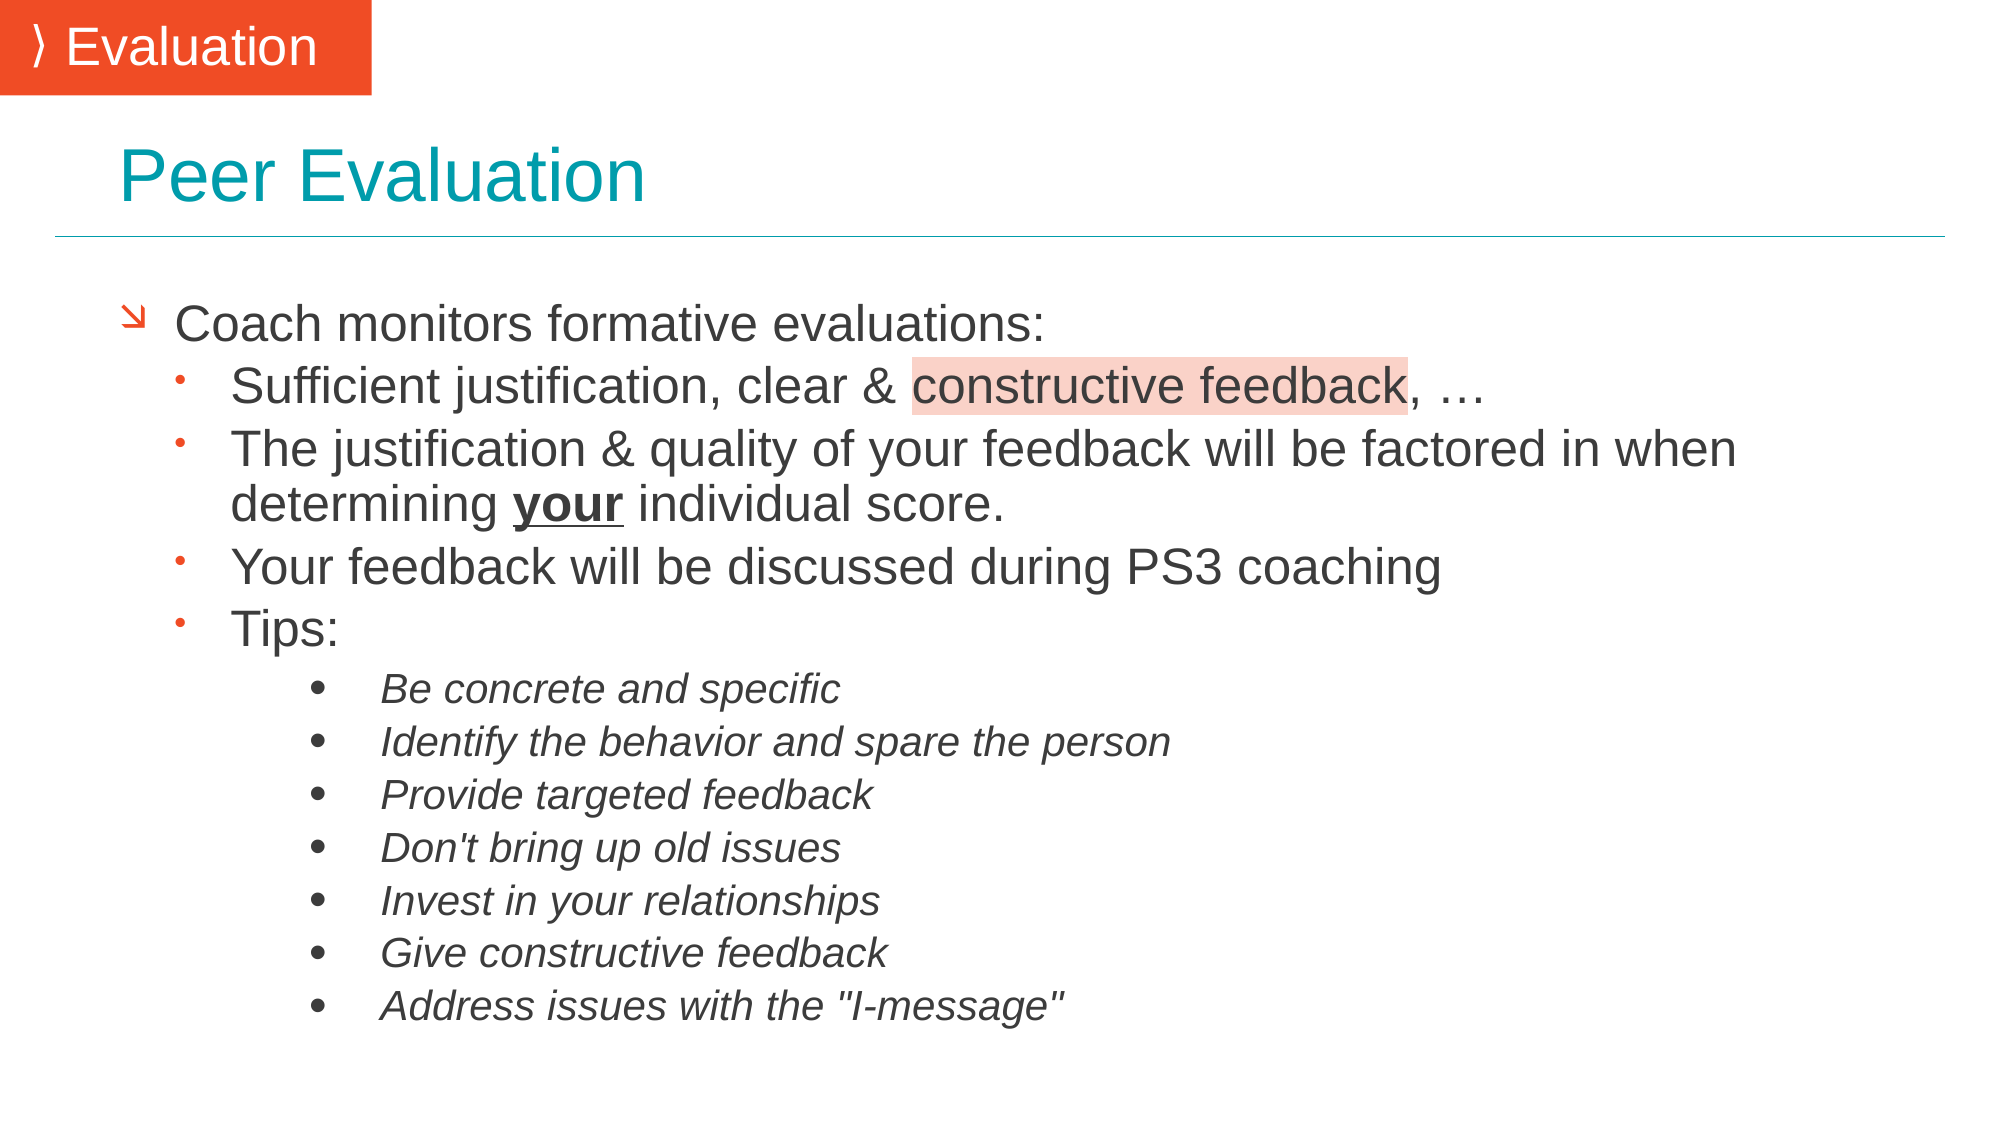

Evaluation
# Peer Evaluation
Coach monitors formative evaluations:
Sufficient justification, clear & constructive feedback, …
The justification & quality of your feedback will be factored in when determining your individual score.
Your feedback will be discussed during PS3 coaching
Tips:
Be concrete and specific
Identify the behavior and spare the person
Provide targeted feedback
Don't bring up old issues
Invest in your relationships
Give constructive feedback
Address issues with the "I-message"